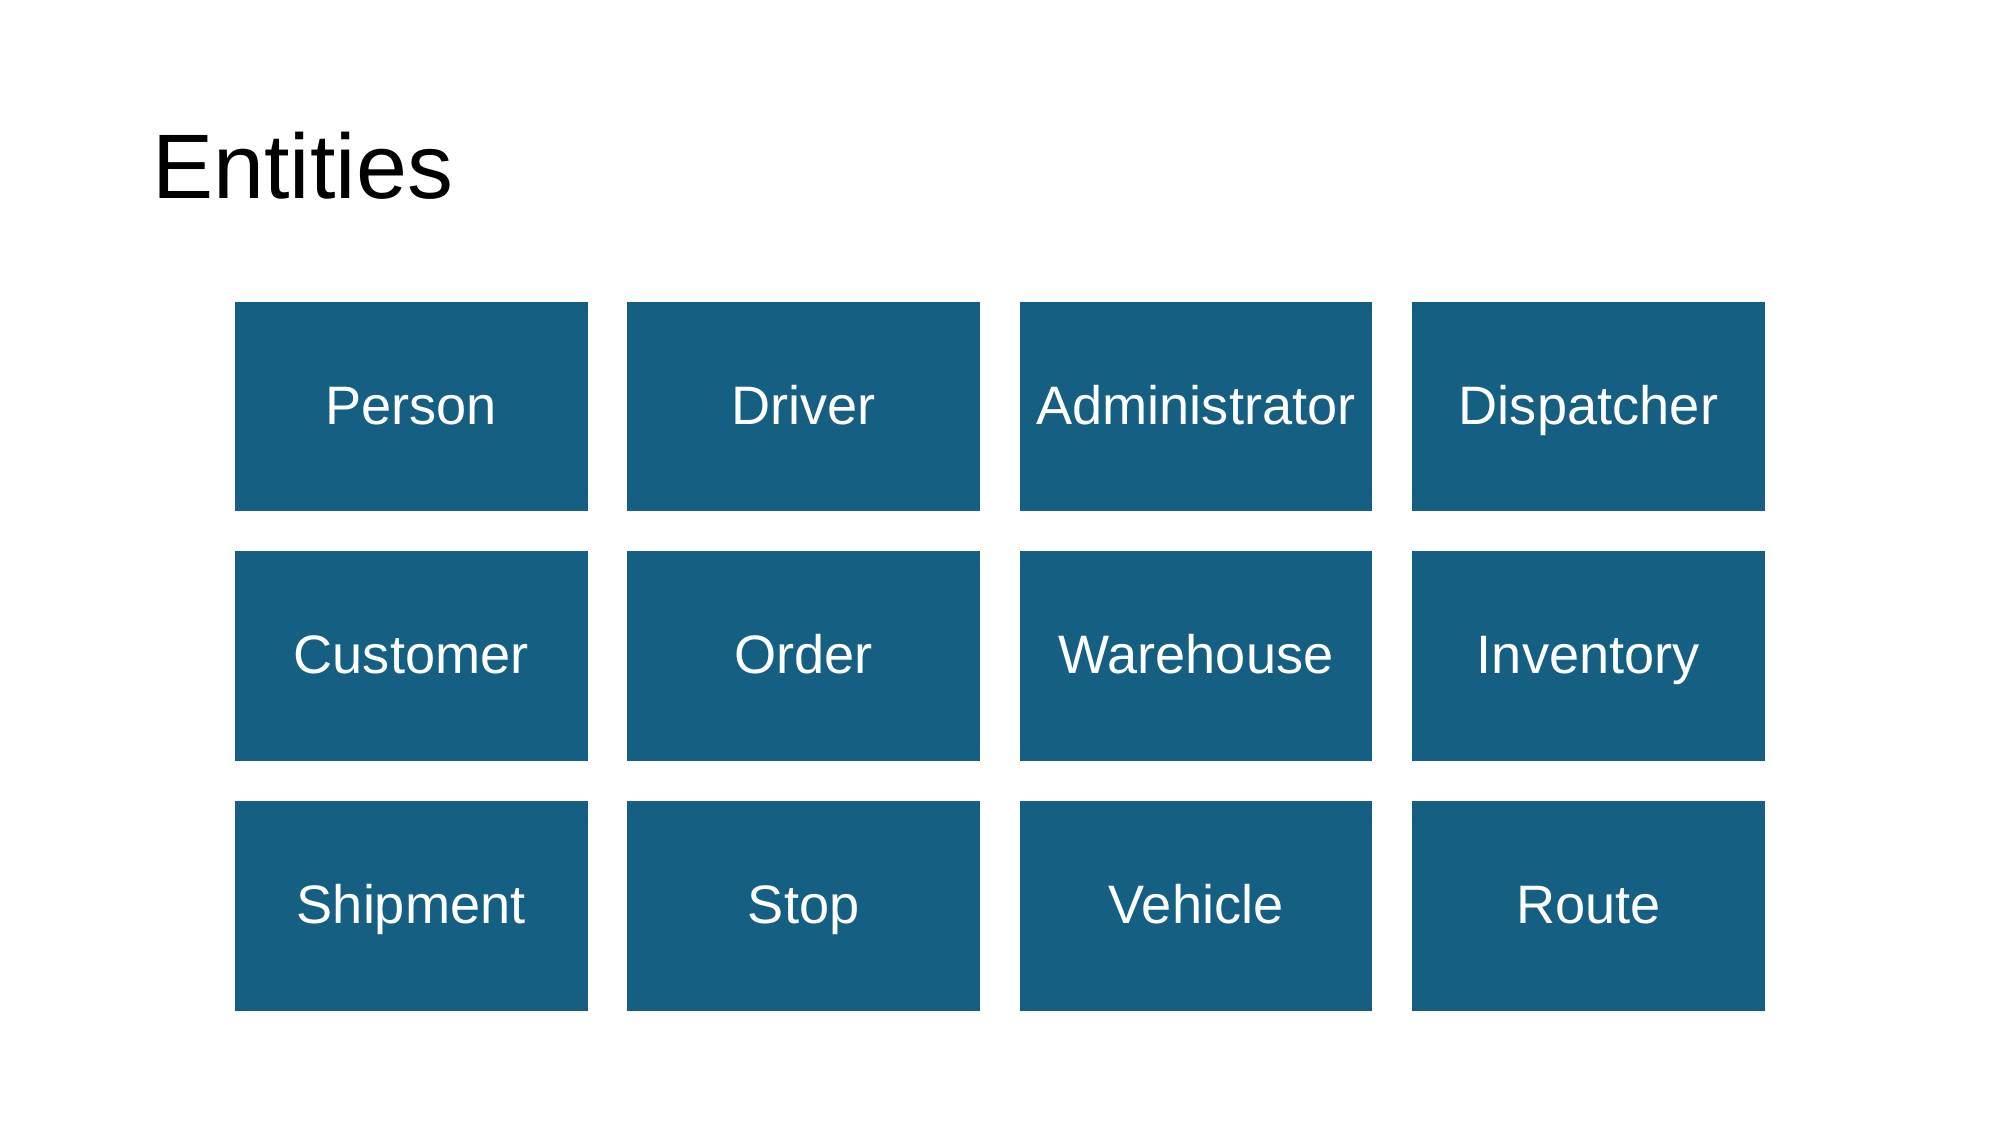

# Entities
Person
Driver
Administrator
Dispatcher
Customer
Order
Warehouse
Inventory
Shipment
Stop
Vehicle
Route